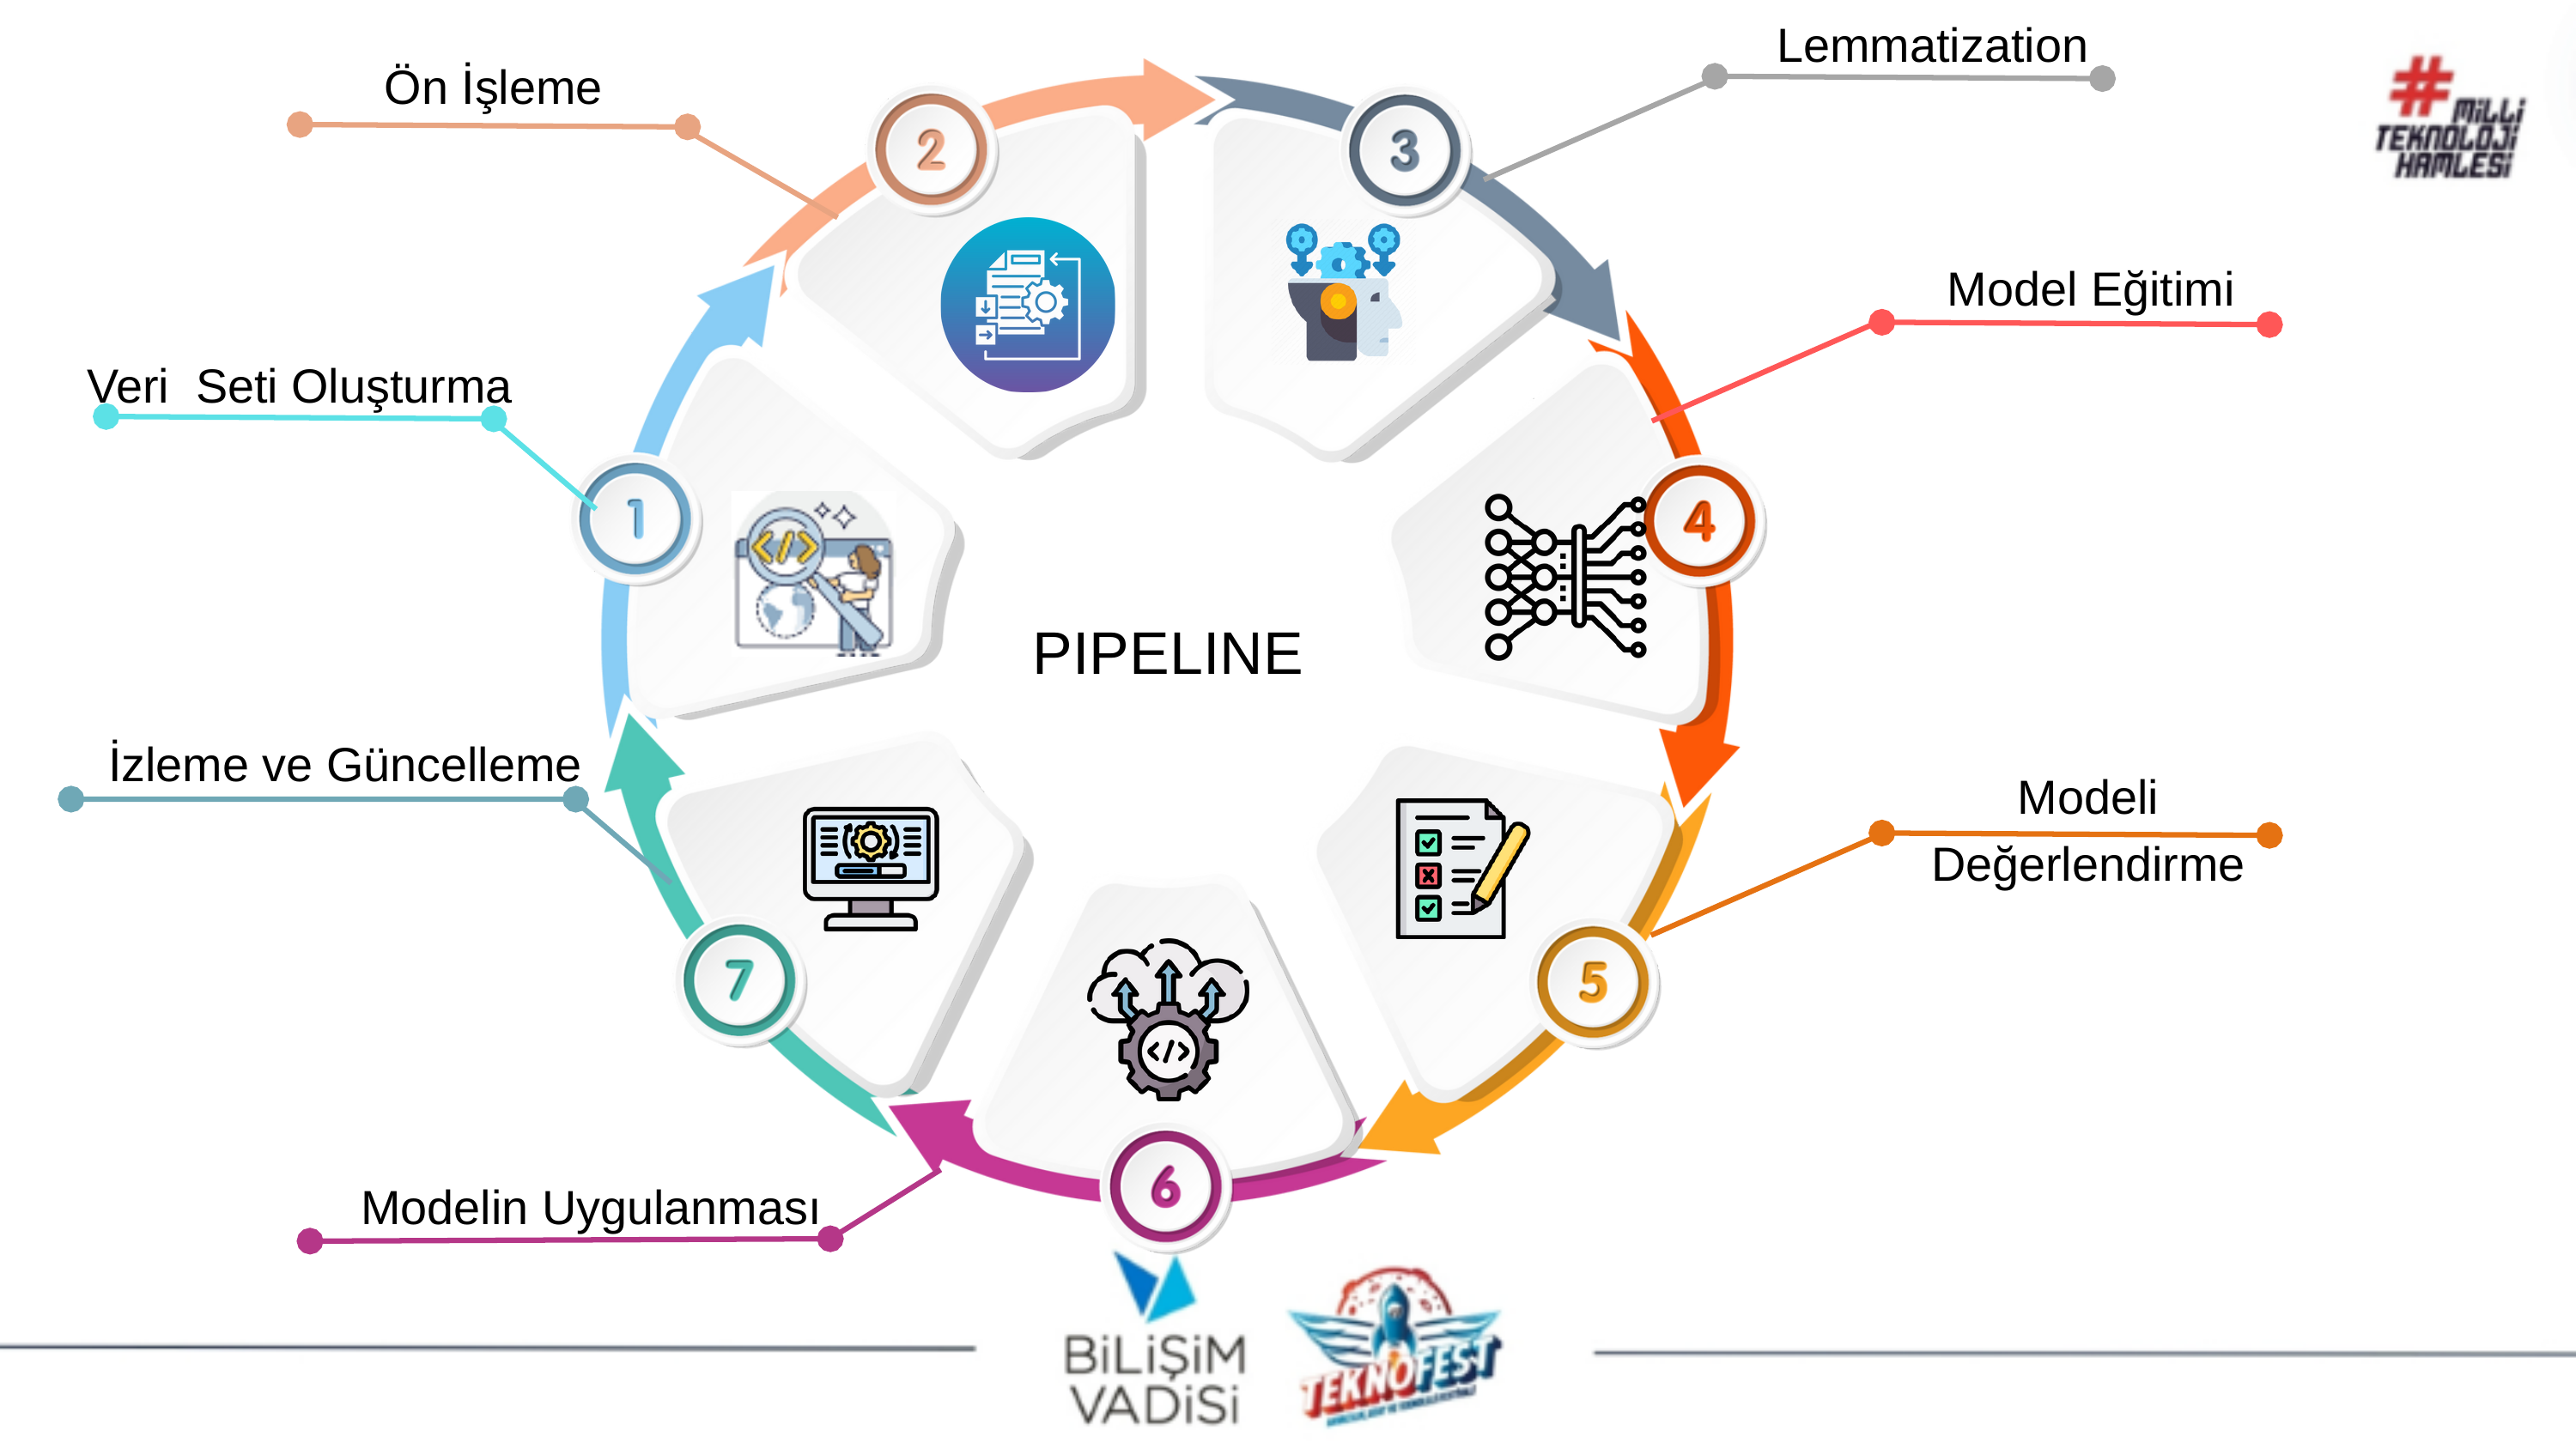

Lemmatization
Ön İşleme

Model Eğitimi

Veri  Seti Oluşturma

PIPELINE
İzleme ve Güncelleme
Modeli Değerlendirme

Modelin Uygulanması